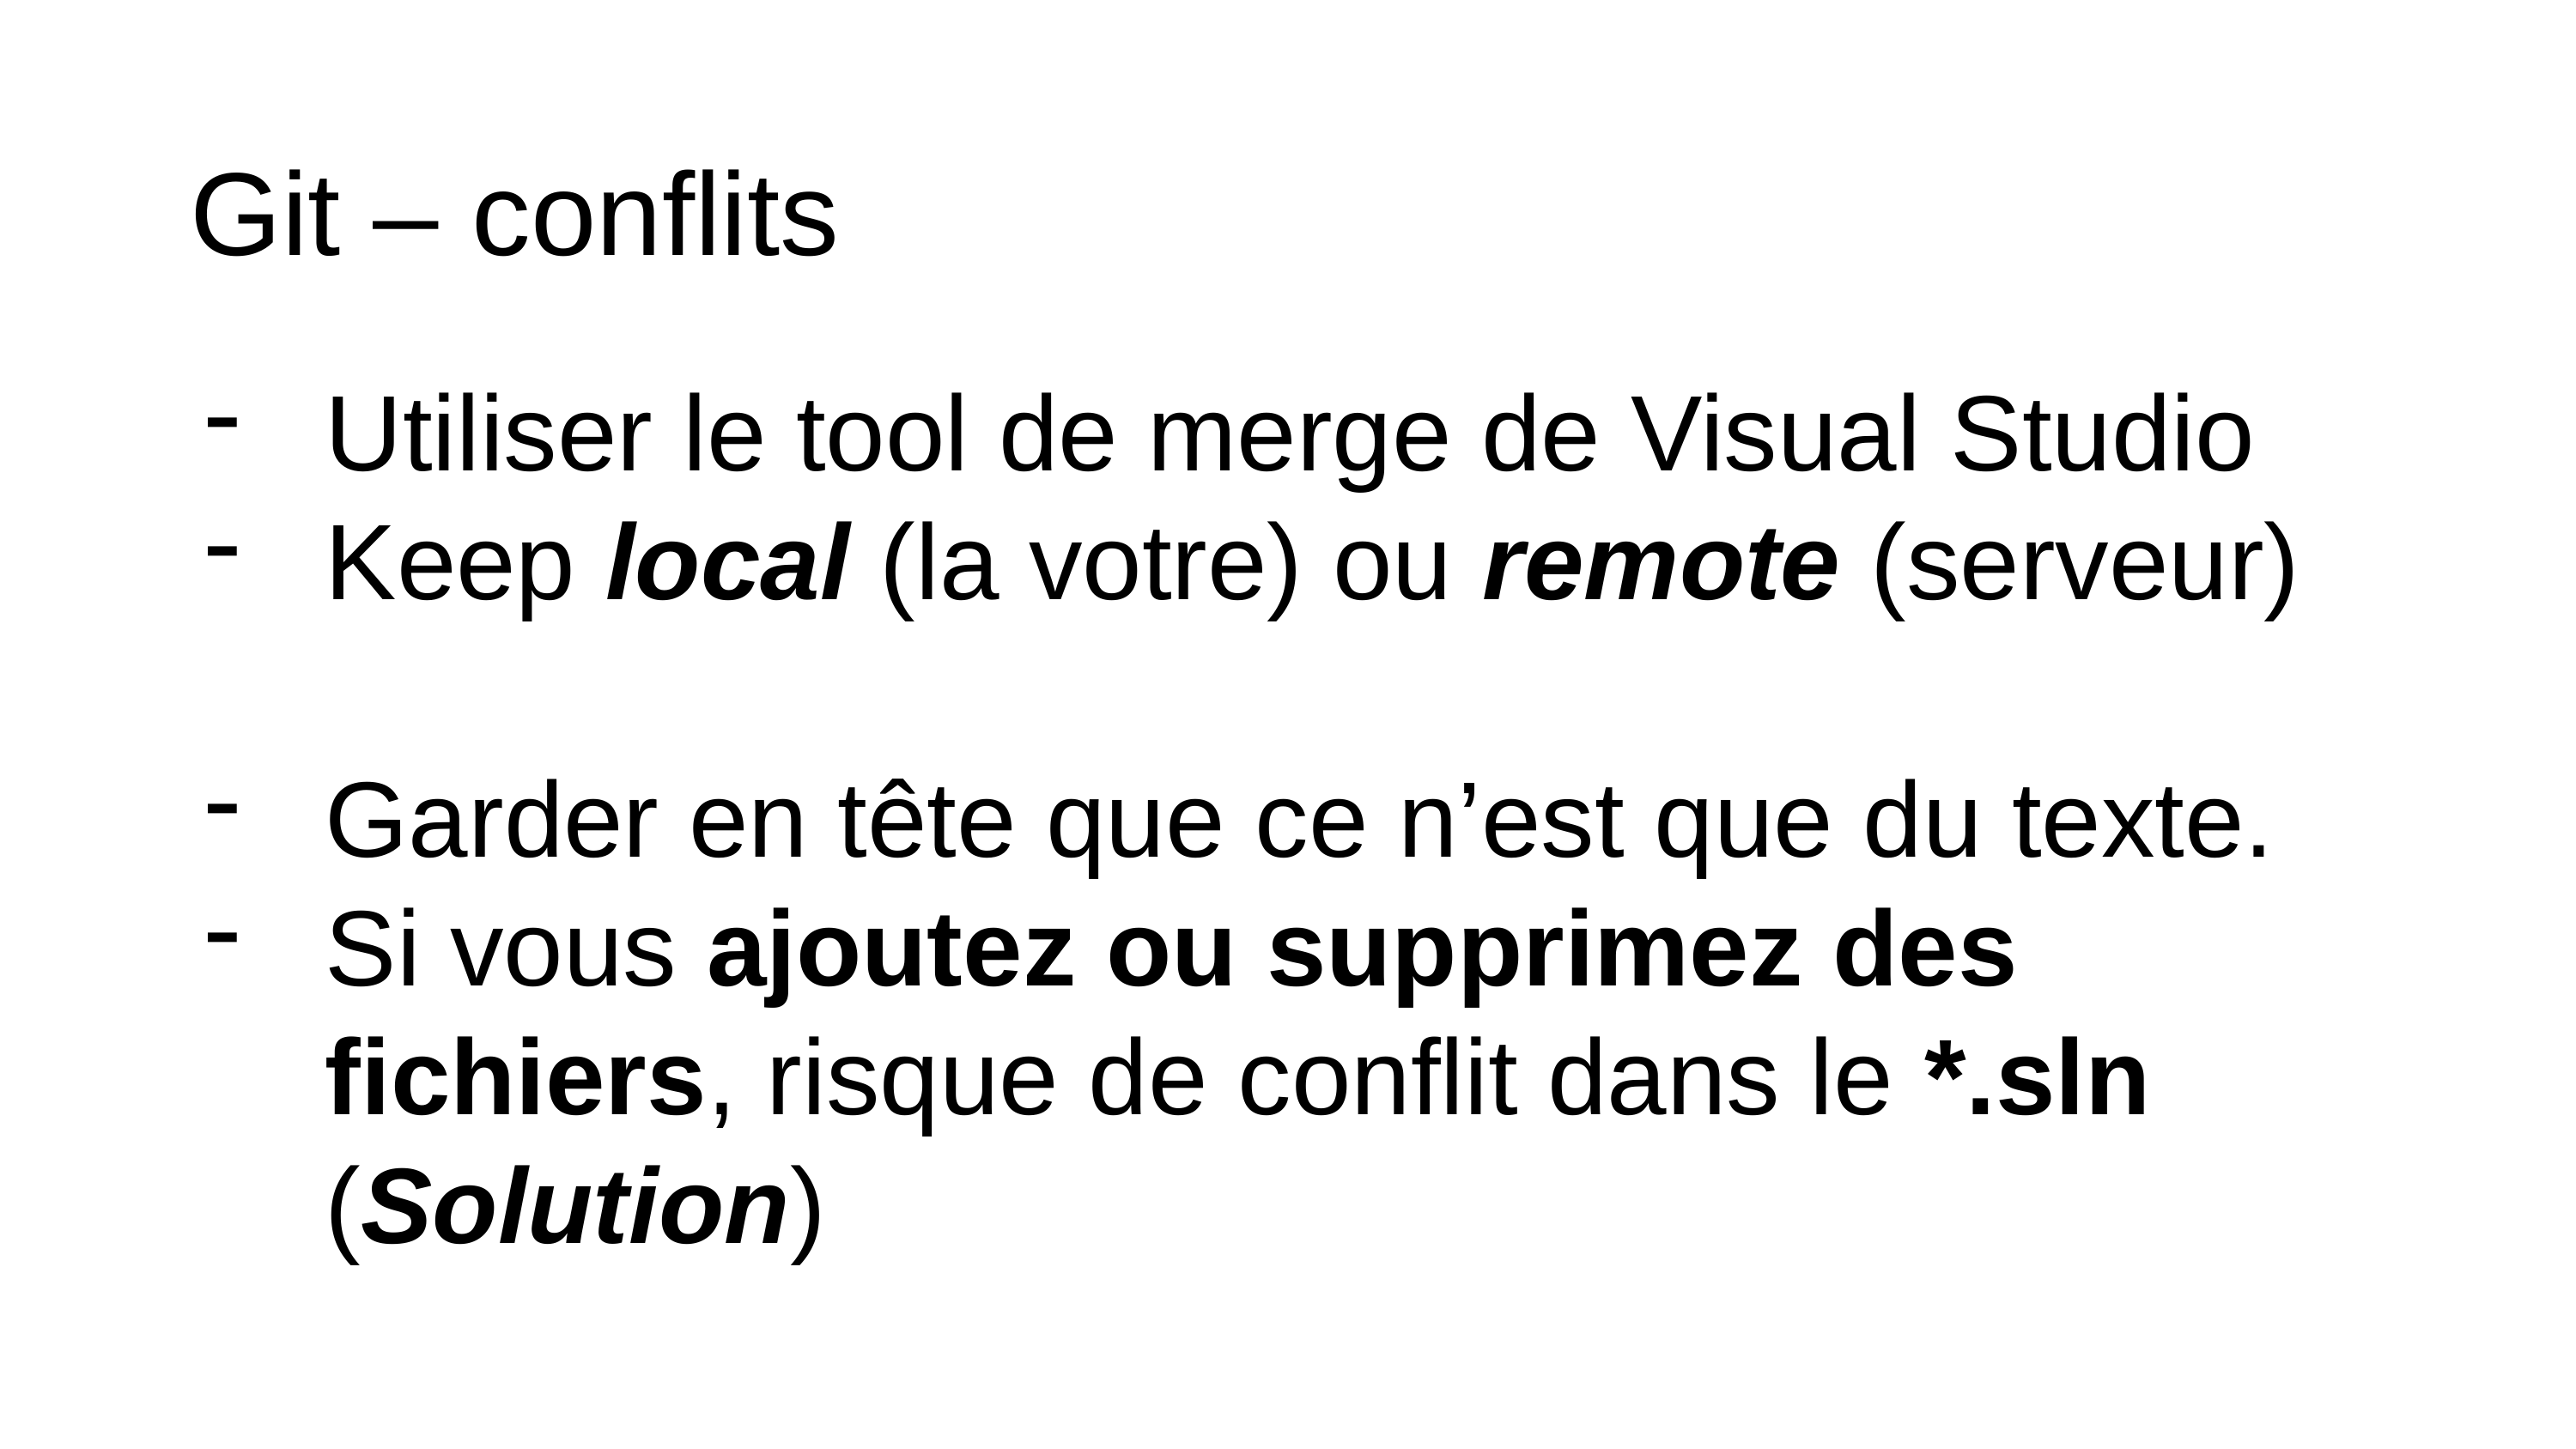

# Git – conflits
Utiliser le tool de merge de Visual Studio
Keep local (la votre) ou remote (serveur)

Garder en tête que ce n’est que du texte.
Si vous ajoutez ou supprimez des fichiers, risque de conflit dans le *.sln (Solution)